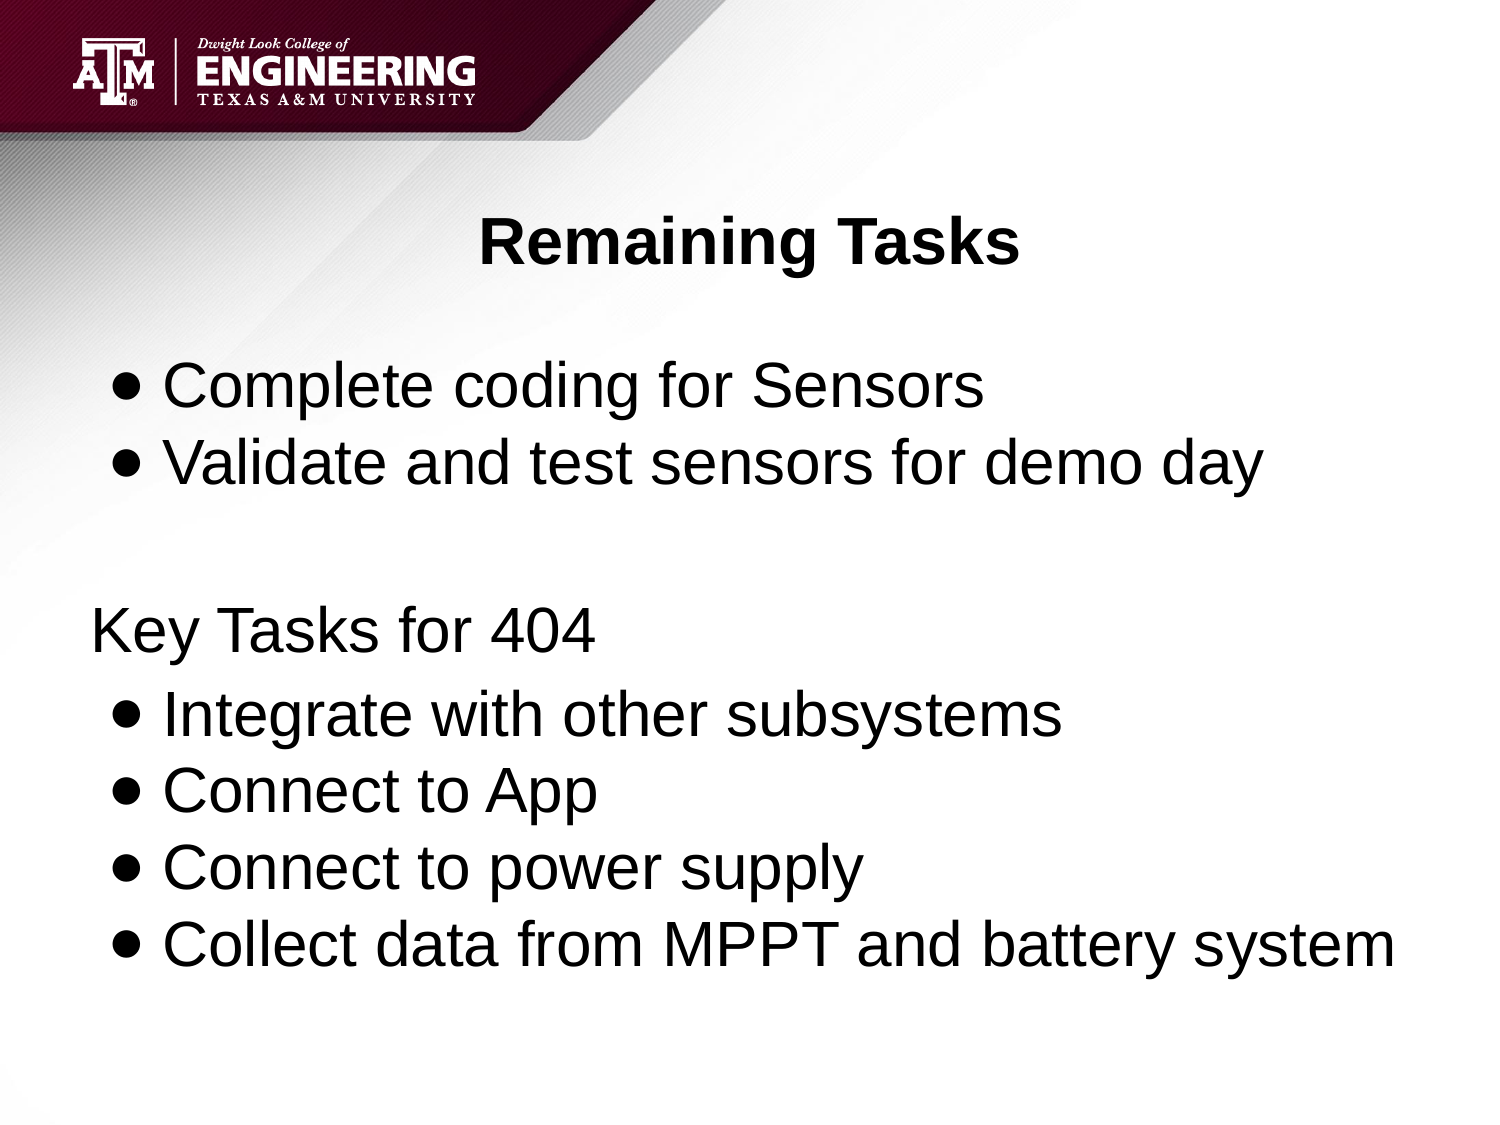

# Remaining Tasks
Complete coding for Sensors
Validate and test sensors for demo day

Key Tasks for 404
Integrate with other subsystems
Connect to App
Connect to power supply
Collect data from MPPT and battery system